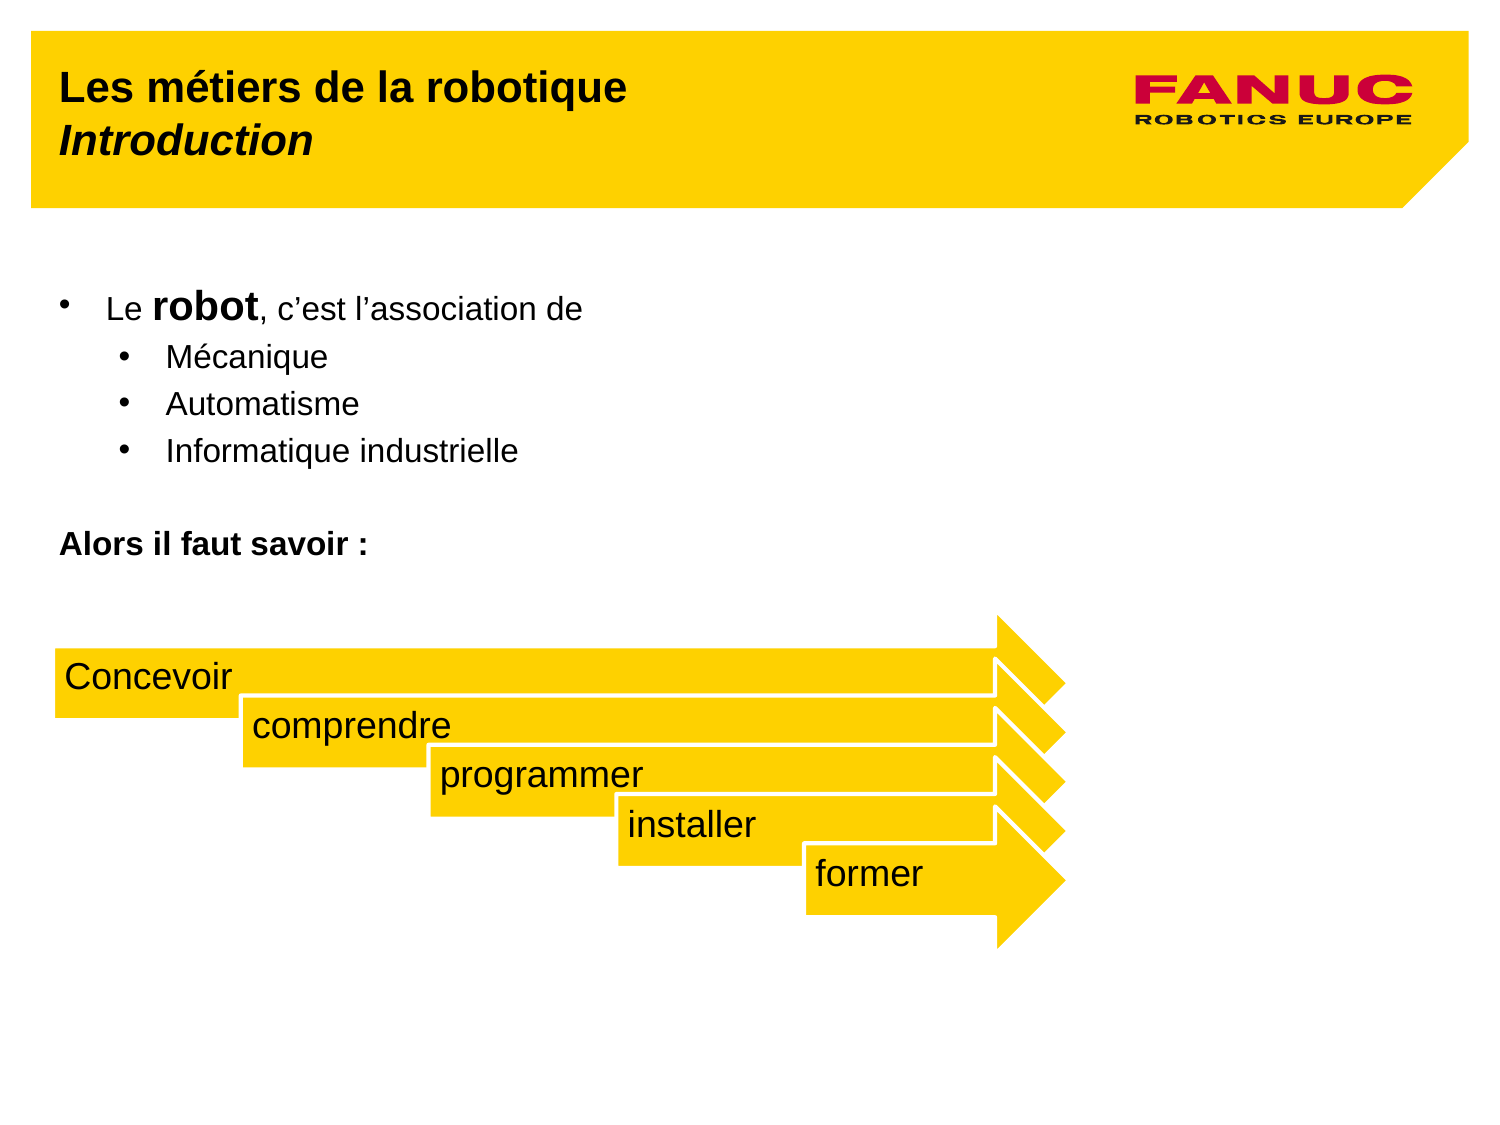

# Les métiers de la robotique Introduction
Le robot, c’est l’association de
Mécanique
Automatisme
Informatique industrielle

Alors il faut savoir :
Concevoir
comprendre
programmer
installer
former